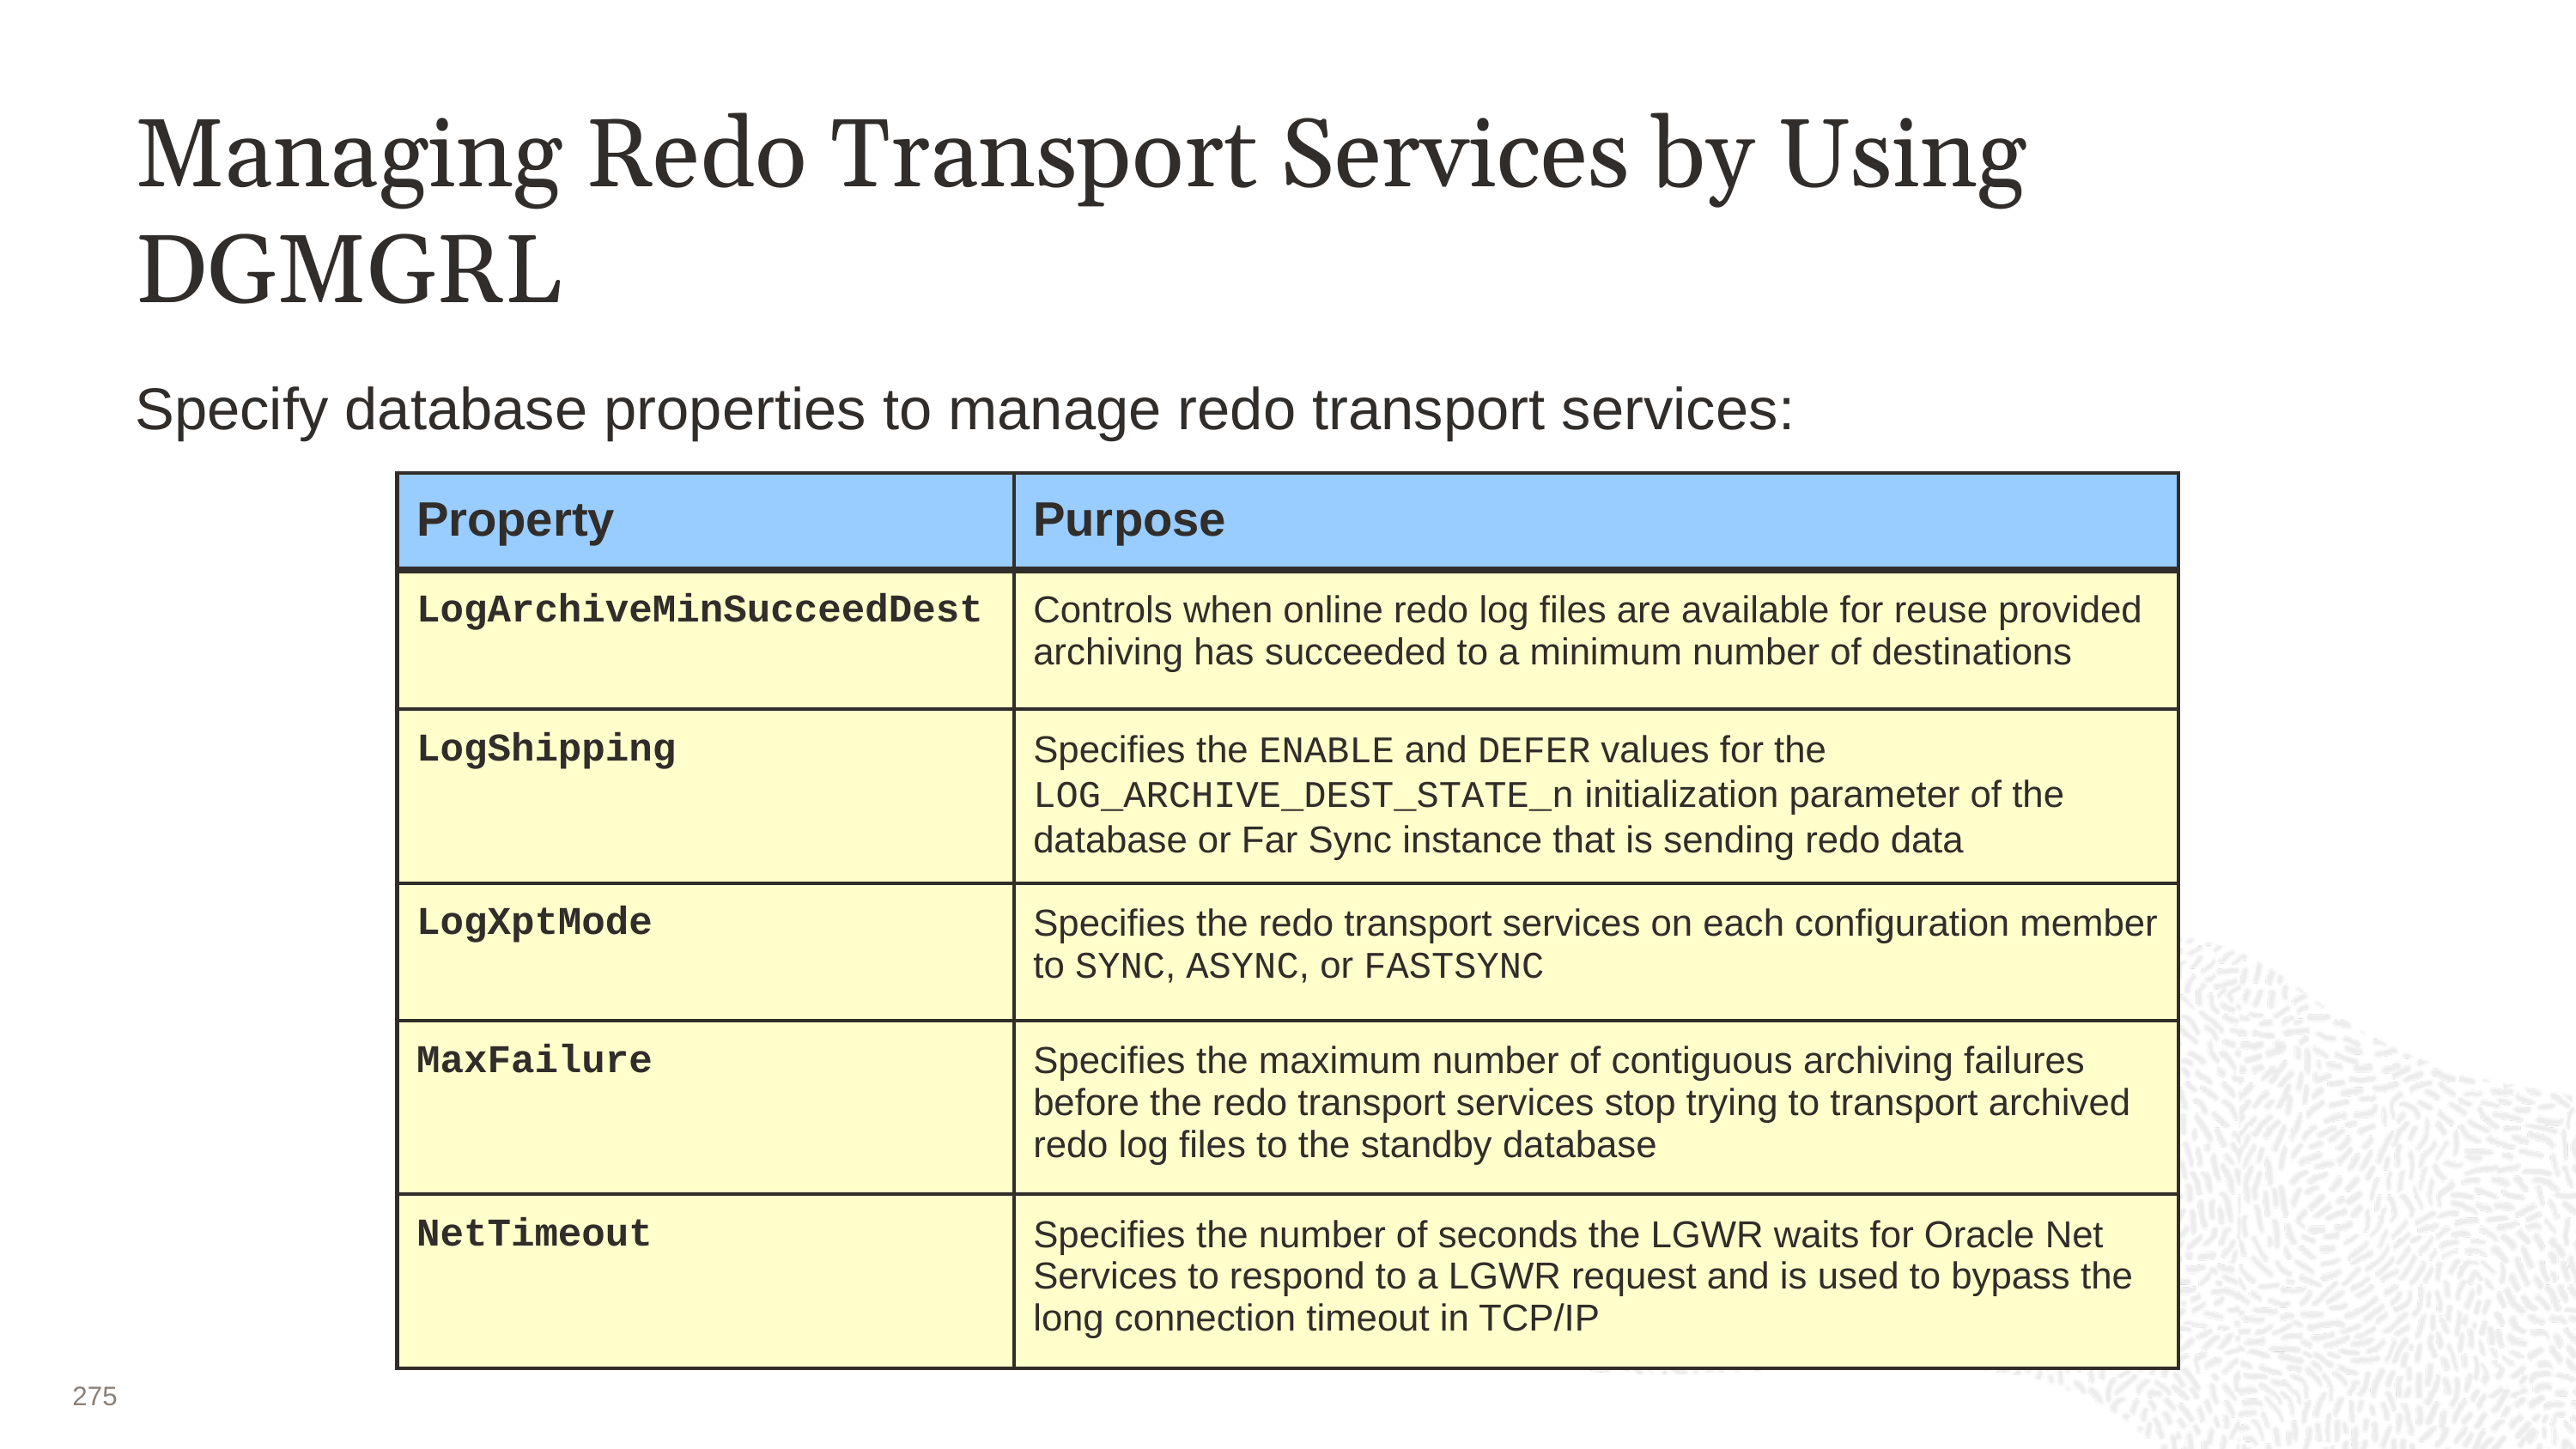

# Managing Redo Transport Services by Using DGMGRL
Specify database properties to manage redo transport services:

| Property | Purpose |
| --- | --- |
| LogArchiveMinSucceedDest | Controls when online redo log files are available for reuse provided archiving has succeeded to a minimum number of destinations |
| LogShipping | Specifies the ENABLE and DEFER values for the LOG\_ARCHIVE\_DEST\_STATE\_n initialization parameter of the database or Far Sync instance that is sending redo data |
| LogXptMode | Specifies the redo transport services on each configuration member to SYNC, ASYNC, or FASTSYNC |
| MaxFailure | Specifies the maximum number of contiguous archiving failures before the redo transport services stop trying to transport archived redo log files to the standby database |
| NetTimeout | Specifies the number of seconds the LGWR waits for Oracle Net Services to respond to a LGWR request and is used to bypass the long connection timeout in TCP/IP |